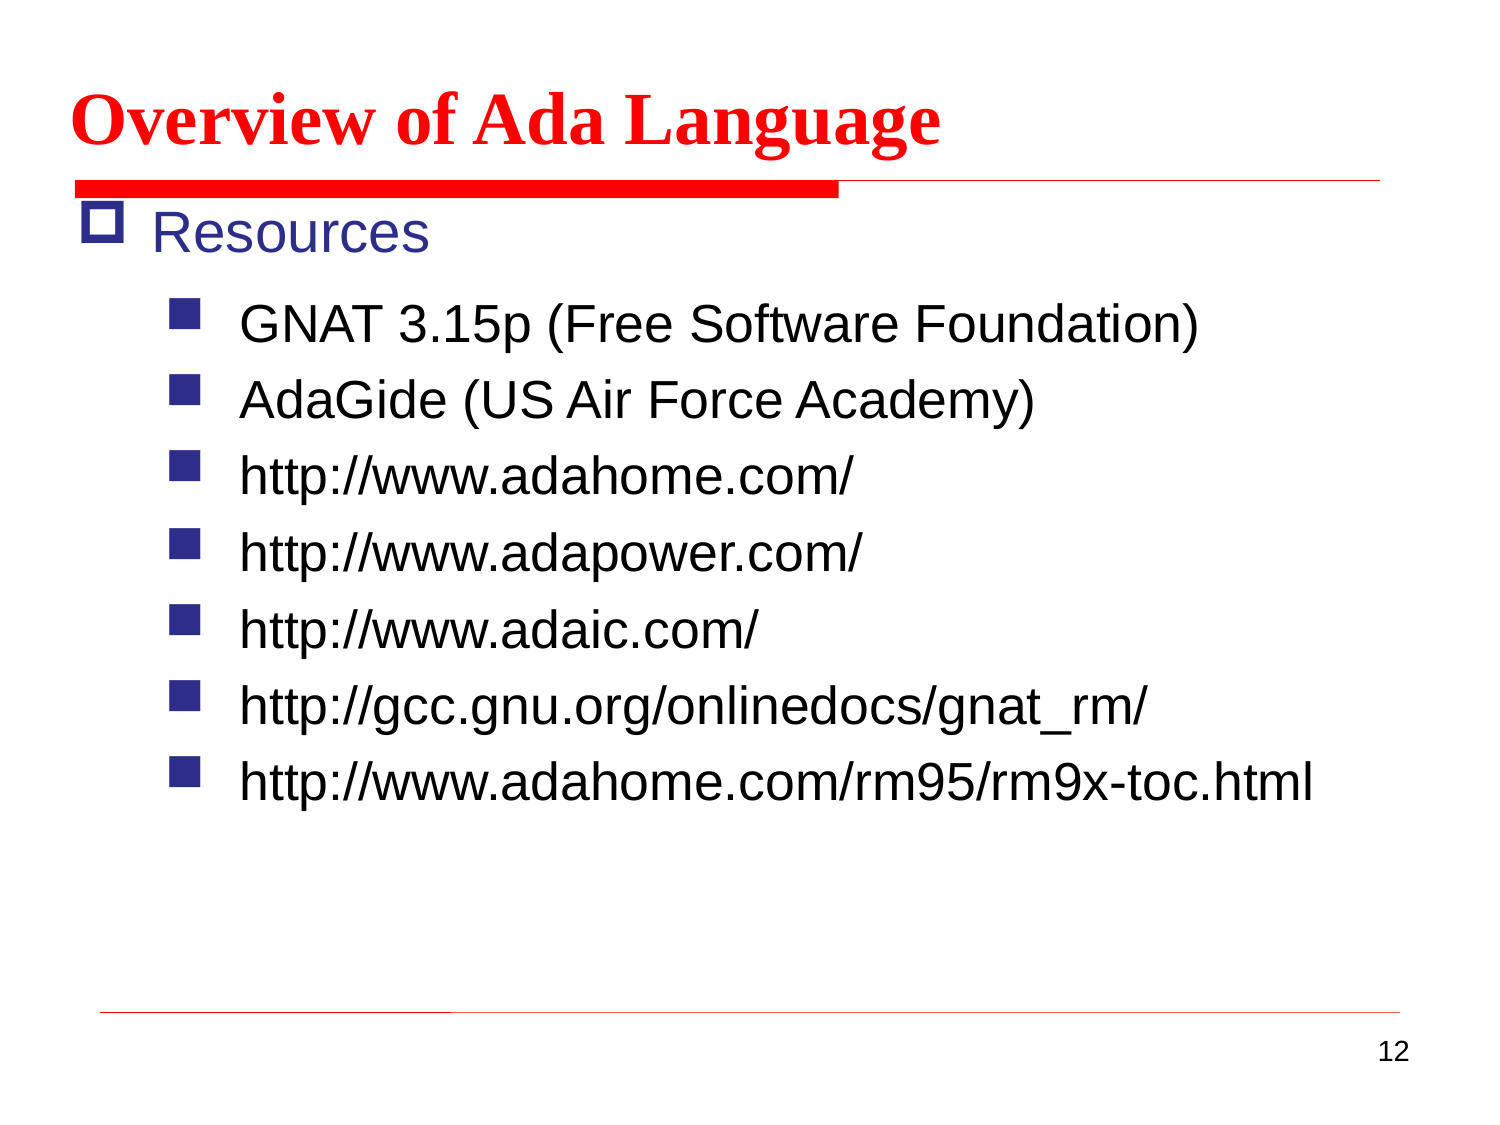

Overview of Ada Language
Resources
GNAT 3.15p (Free Software Foundation)

AdaGide (US Air Force Academy)

http://www.adahome.com/

http://www.adapower.com/

http://www.adaic.com/

http://gcc.gnu.org/onlinedocs/gnat_rm/

http://www.adahome.com/rm95/rm9x-toc.html
12